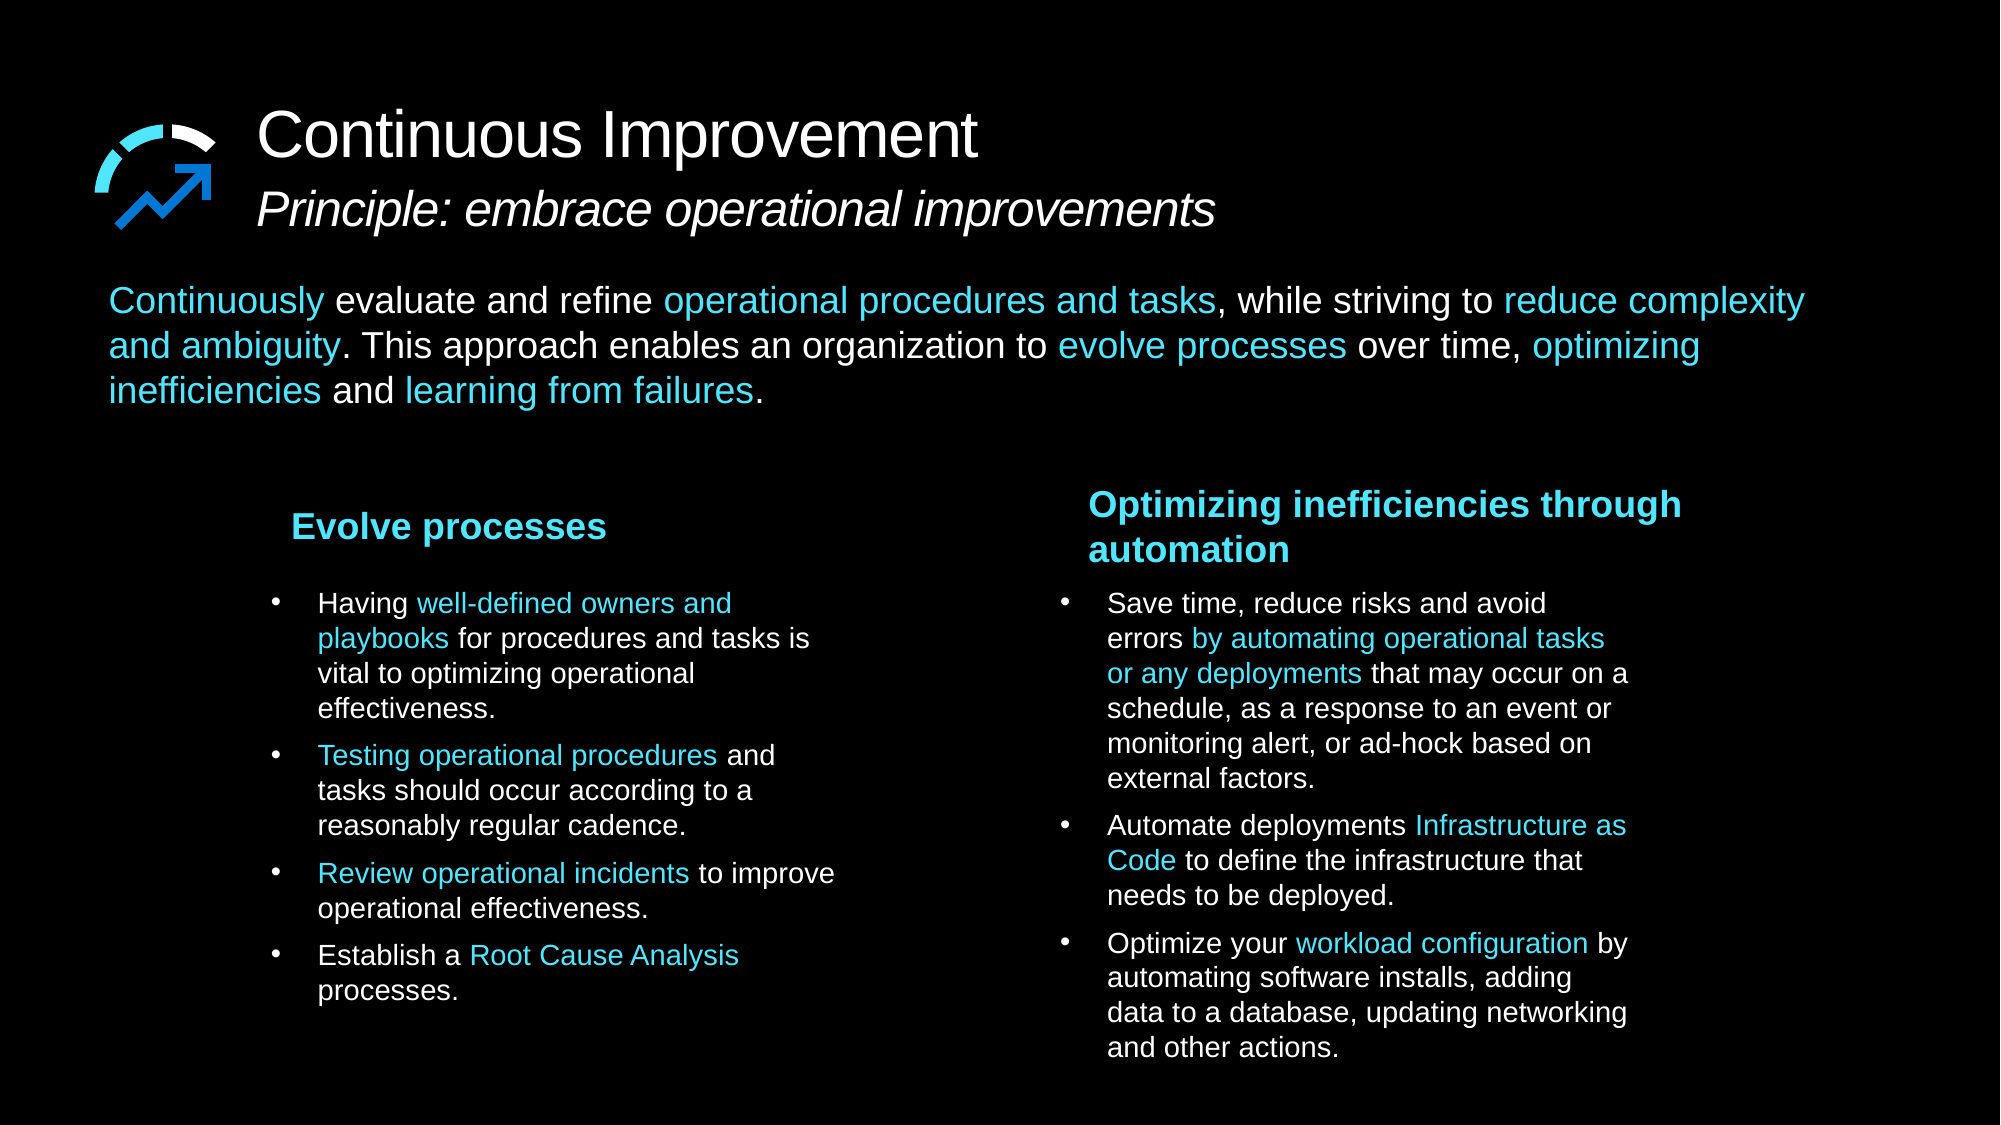

# Continuous Improvement Principle: embrace operational improvements

Continuously evaluate and refine operational procedures and tasks, while striving to reduce complexity and ambiguity. This approach enables an organization to evolve processes over time, optimizing inefficiencies and learning from failures.
Optimizing inefficiencies through automation
Evolve processes
Having well-defined owners and playbooks for procedures and tasks is vital to optimizing operational effectiveness.
Testing operational procedures and tasks should occur according to a reasonably regular cadence.
Review operational incidents to improve operational effectiveness.
Establish a Root Cause Analysis processes.

Save time, reduce risks and avoid errors by automating operational tasks or any deployments that may occur on a schedule, as a response to an event or monitoring alert, or ad-hock based on external factors.
Automate deployments Infrastructure as Code to define the infrastructure that needs to be deployed.
Optimize your workload configuration by automating software installs, adding data to a database, updating networking and other actions.